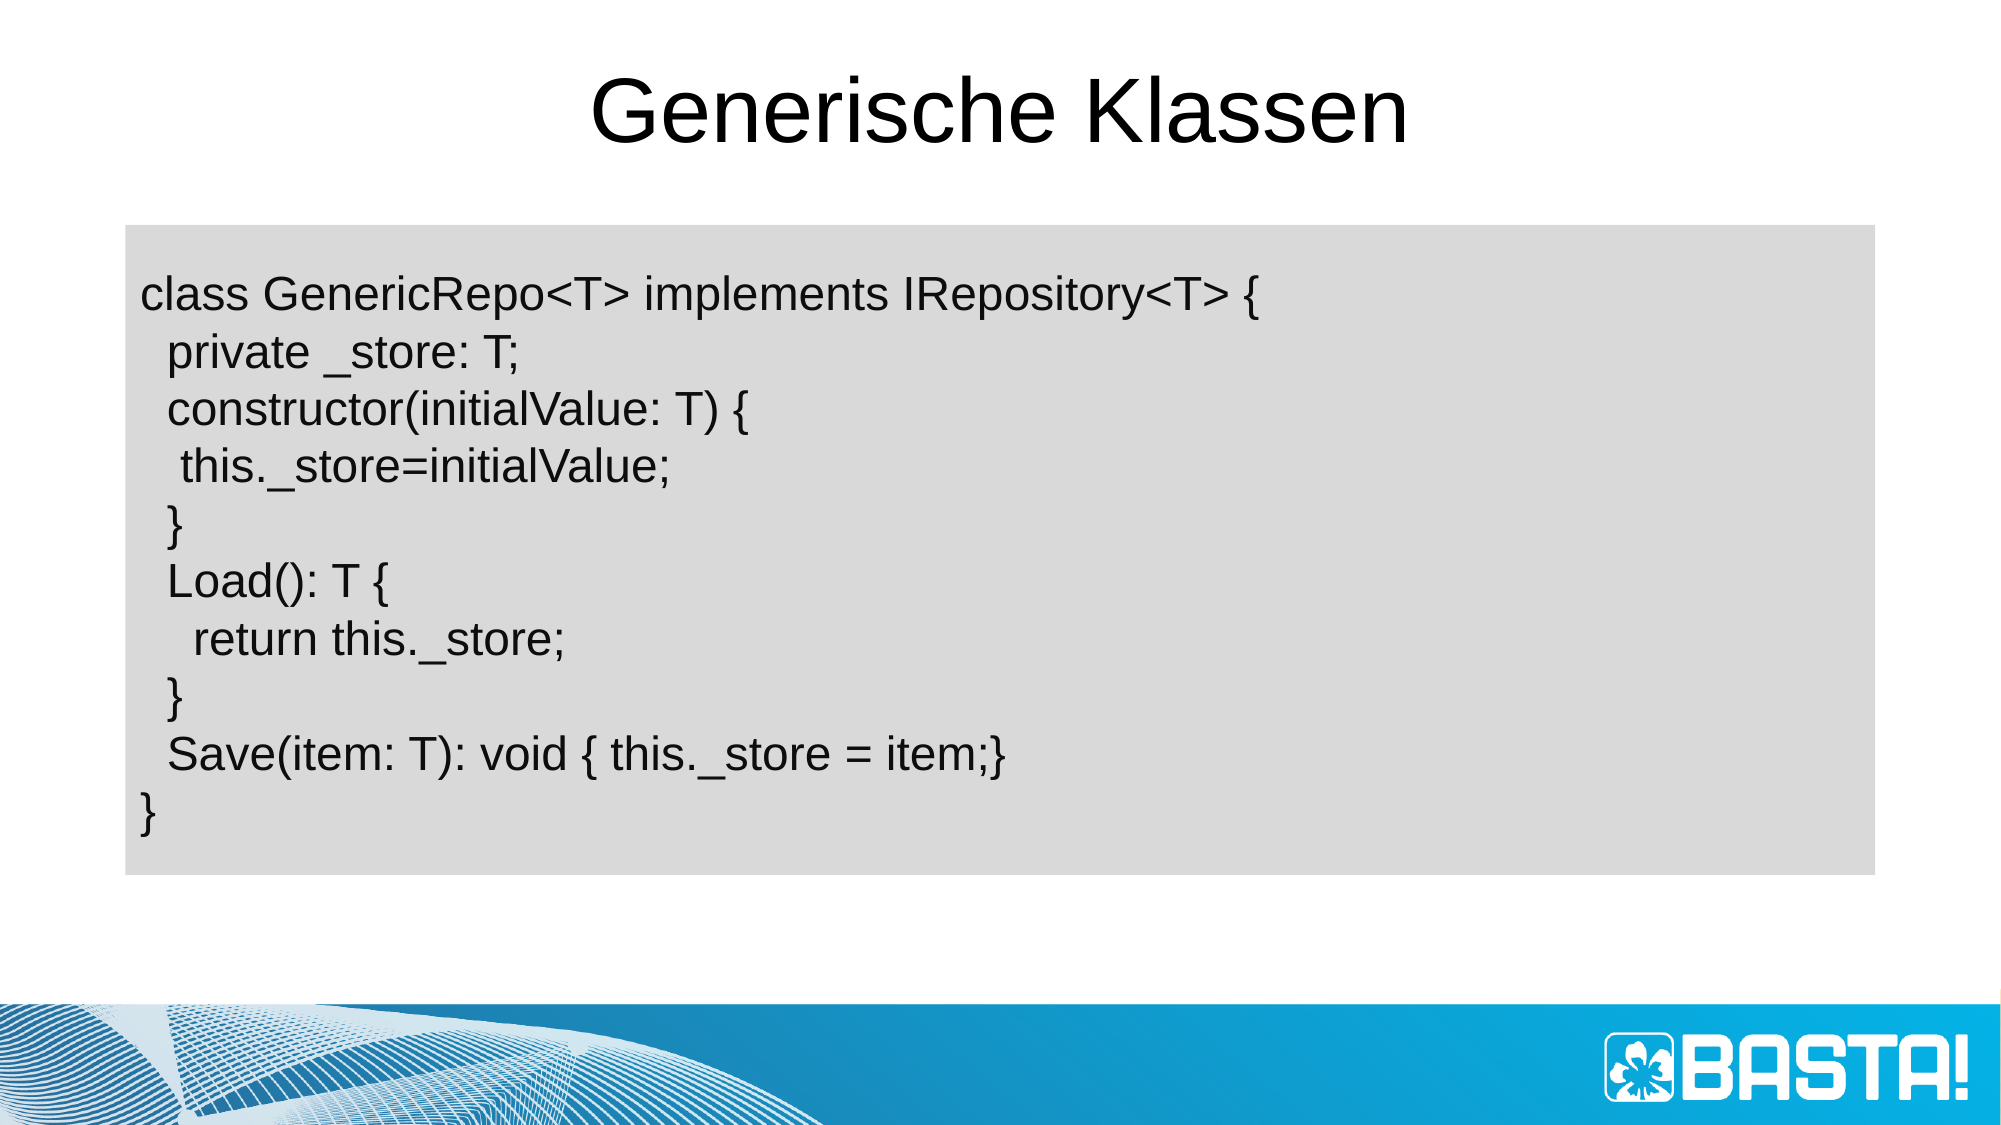

# Generische Klassen

class GenericRepo<T> implements IRepository<T> {
  private _store: T;
  constructor(initialValue: T) {
   this._store=initialValue;
  }
  Load(): T {
    return this._store;
  }
  Save(item: T): void { this._store = item;}
}